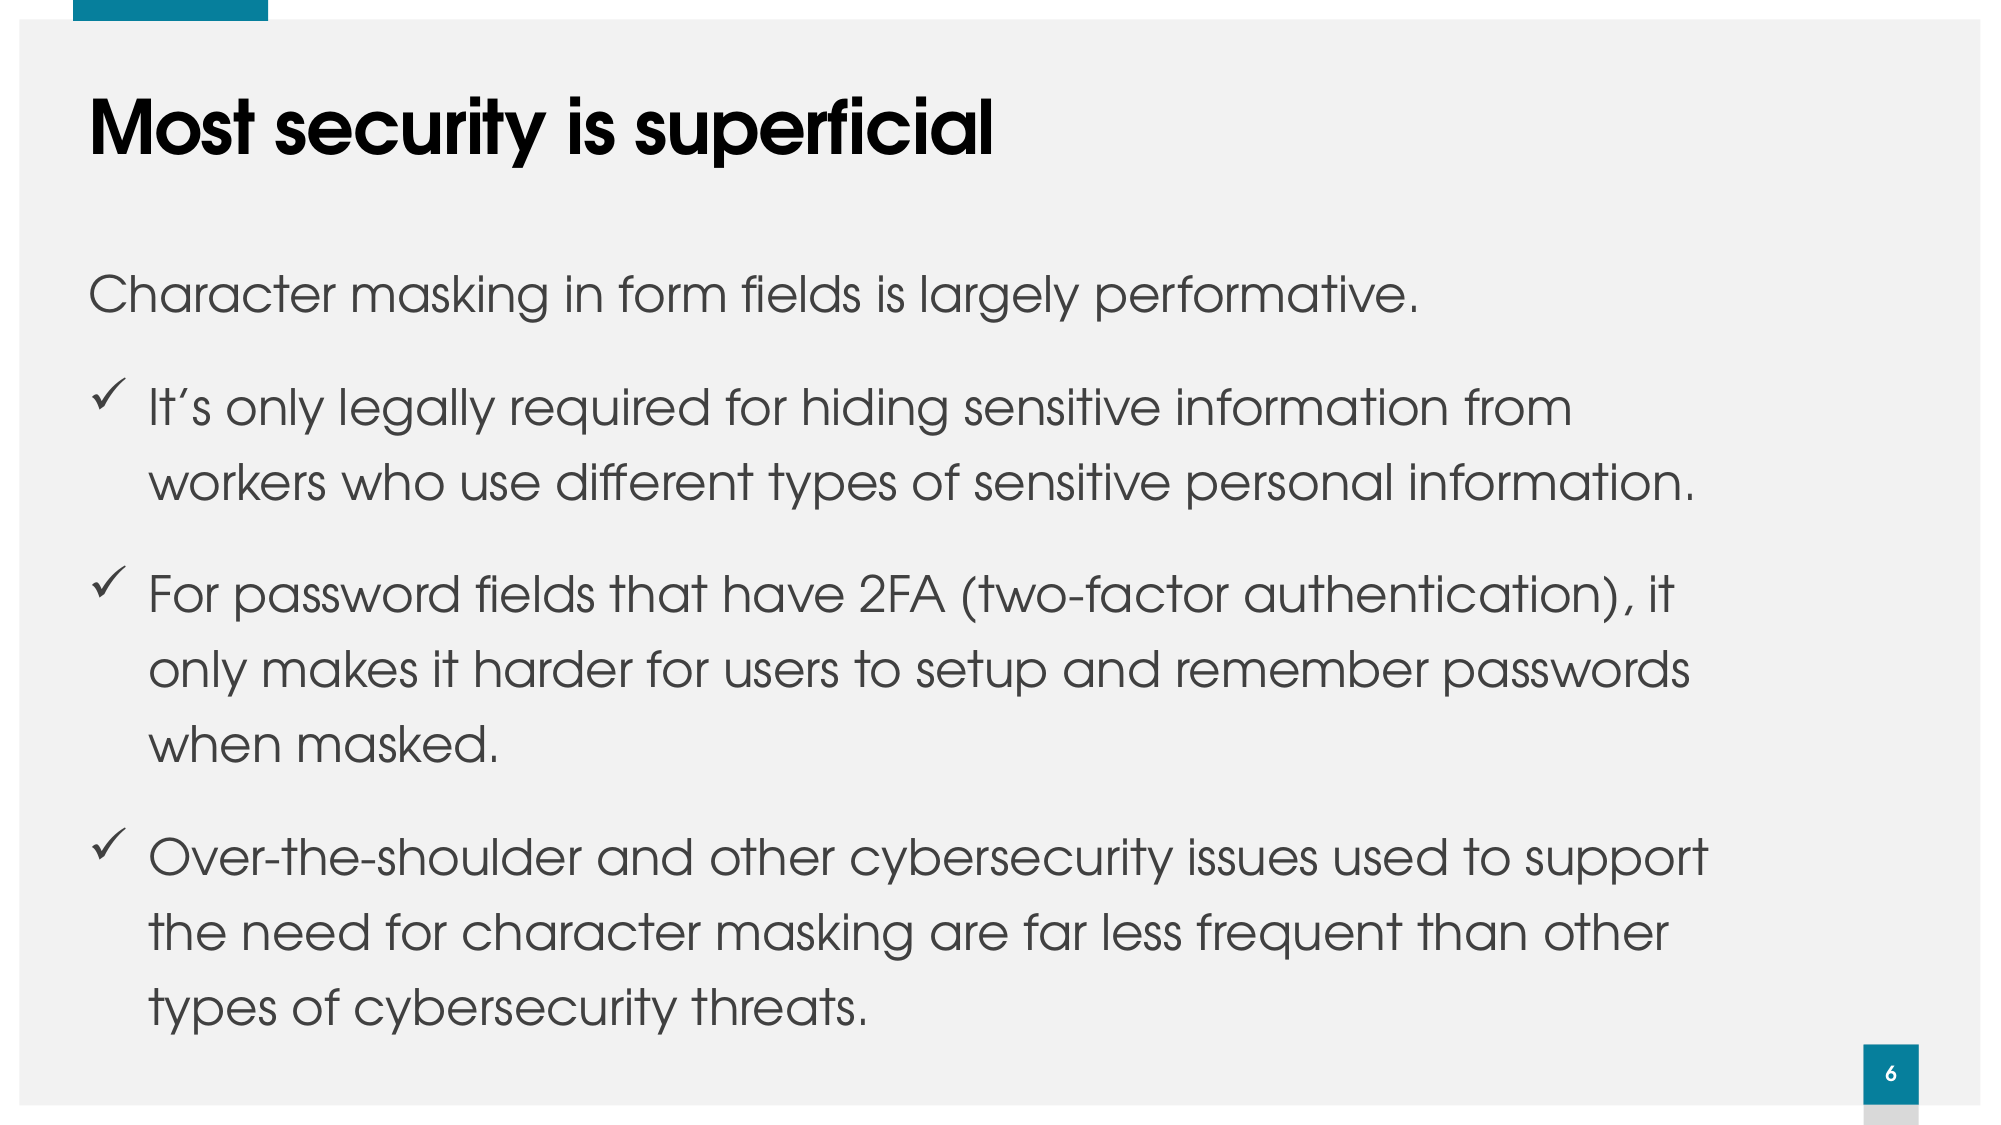

# Most security is superficial
Character masking in form fields is largely performative.
It’s only legally required for hiding sensitive information from workers who use different types of sensitive personal information.
For password fields that have 2FA (two-factor authentication), it only makes it harder for users to setup and remember passwords when masked.
Over-the-shoulder and other cybersecurity issues used to support the need for character masking are far less frequent than other types of cybersecurity threats.